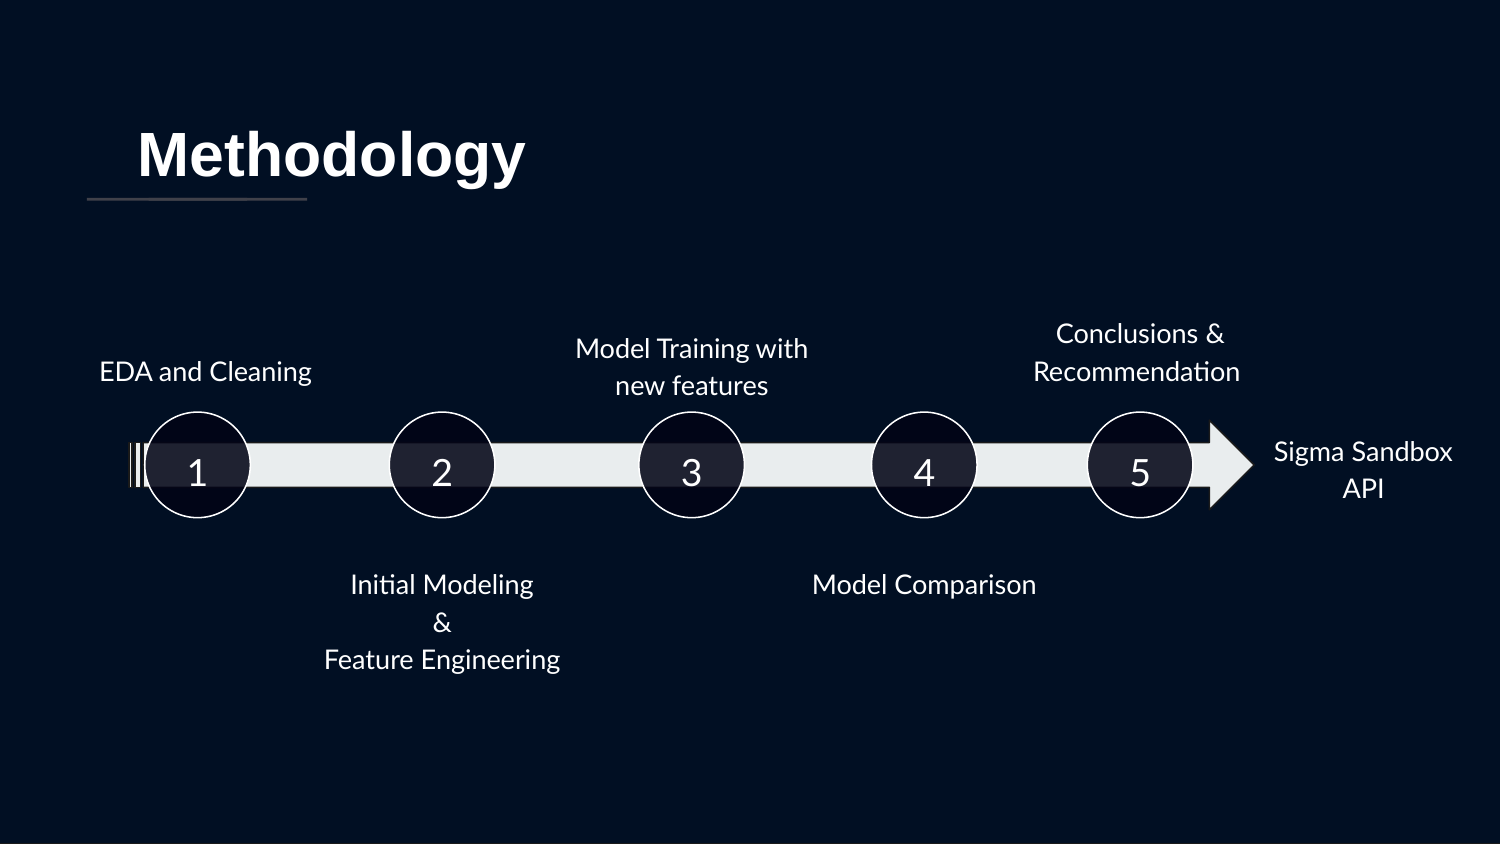

# Methodology
Conclusions & Recommendation
Model Training with
new features
EDA and Cleaning

1

2

3

4

5
Sigma Sandbox API

Initial Modeling
&
Feature Engineering
Model Comparison